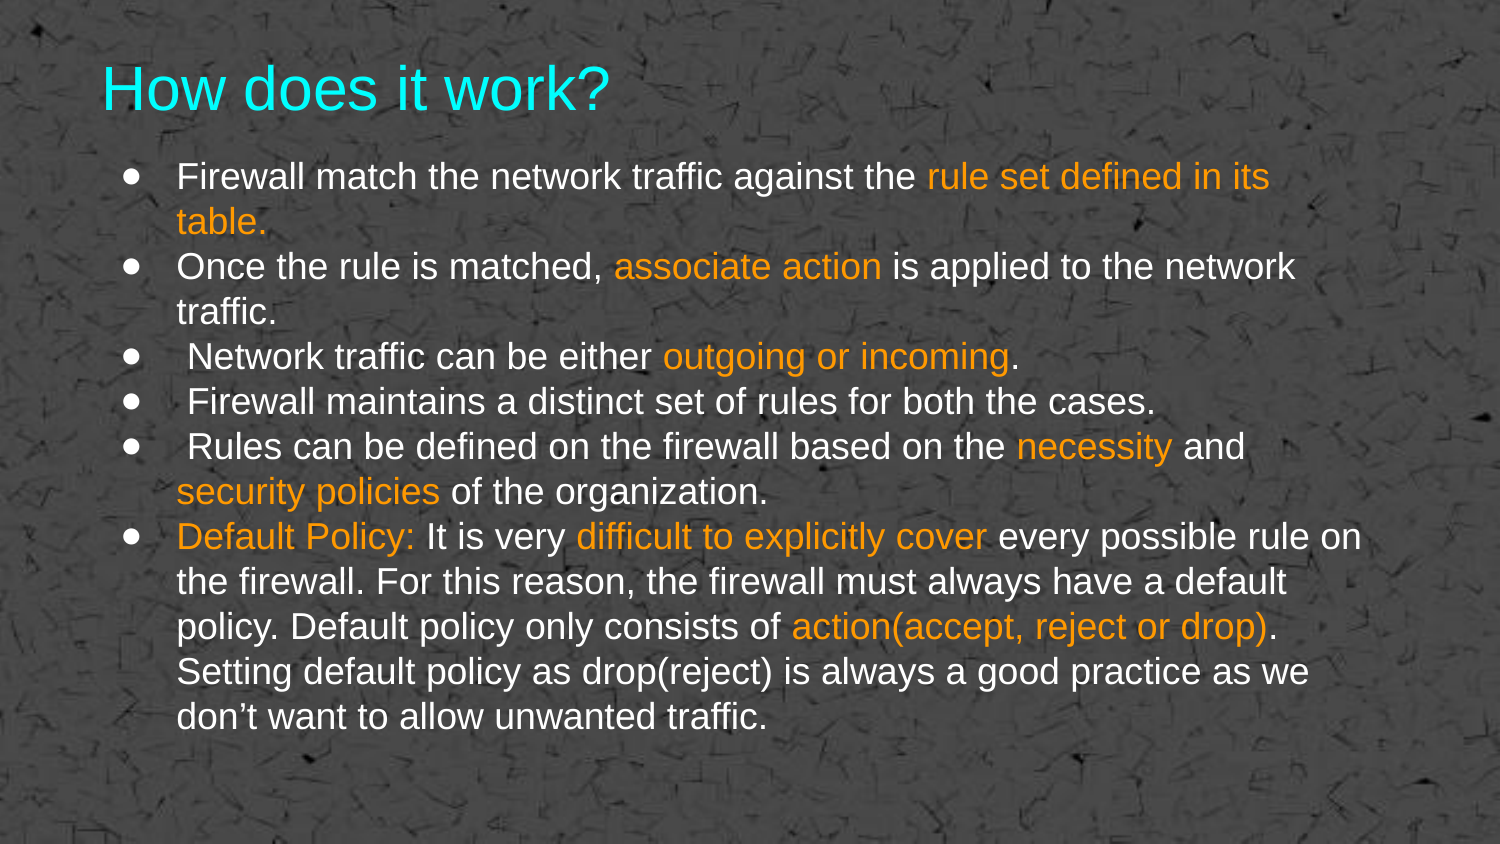

How does it work?

Firewall match the network traffic against the rule set defined in its table.
Once the rule is matched, associate action is applied to the network traffic.
 Network traffic can be either outgoing or incoming.
 Firewall maintains a distinct set of rules for both the cases.
 Rules can be defined on the firewall based on the necessity and security policies of the organization.
Default Policy: It is very difficult to explicitly cover every possible rule on the firewall. For this reason, the firewall must always have a default policy. Default policy only consists of action(accept, reject or drop). Setting default policy as drop(reject) is always a good practice as we don’t want to allow unwanted traffic.